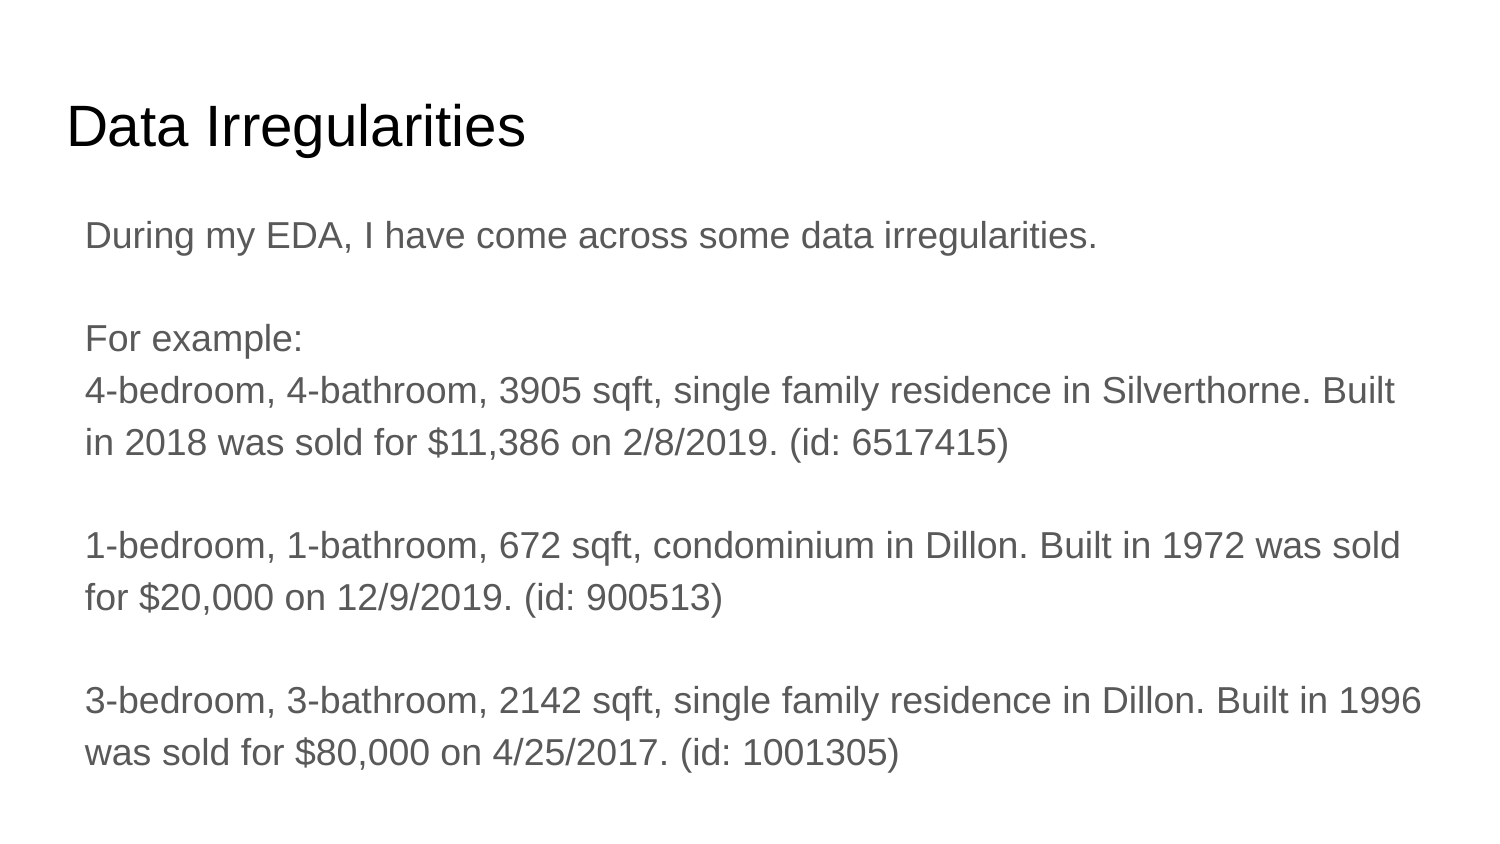

# Data Irregularities
During my EDA, I have come across some data irregularities.

For example:
4-bedroom, 4-bathroom, 3905 sqft, single family residence in Silverthorne. Built in 2018 was sold for $11,386 on 2/8/2019. (id: 6517415)

1-bedroom, 1-bathroom, 672 sqft, condominium in Dillon. Built in 1972 was sold for $20,000 on 12/9/2019. (id: 900513)

3-bedroom, 3-bathroom, 2142 sqft, single family residence in Dillon. Built in 1996 was sold for $80,000 on 4/25/2017. (id: 1001305)